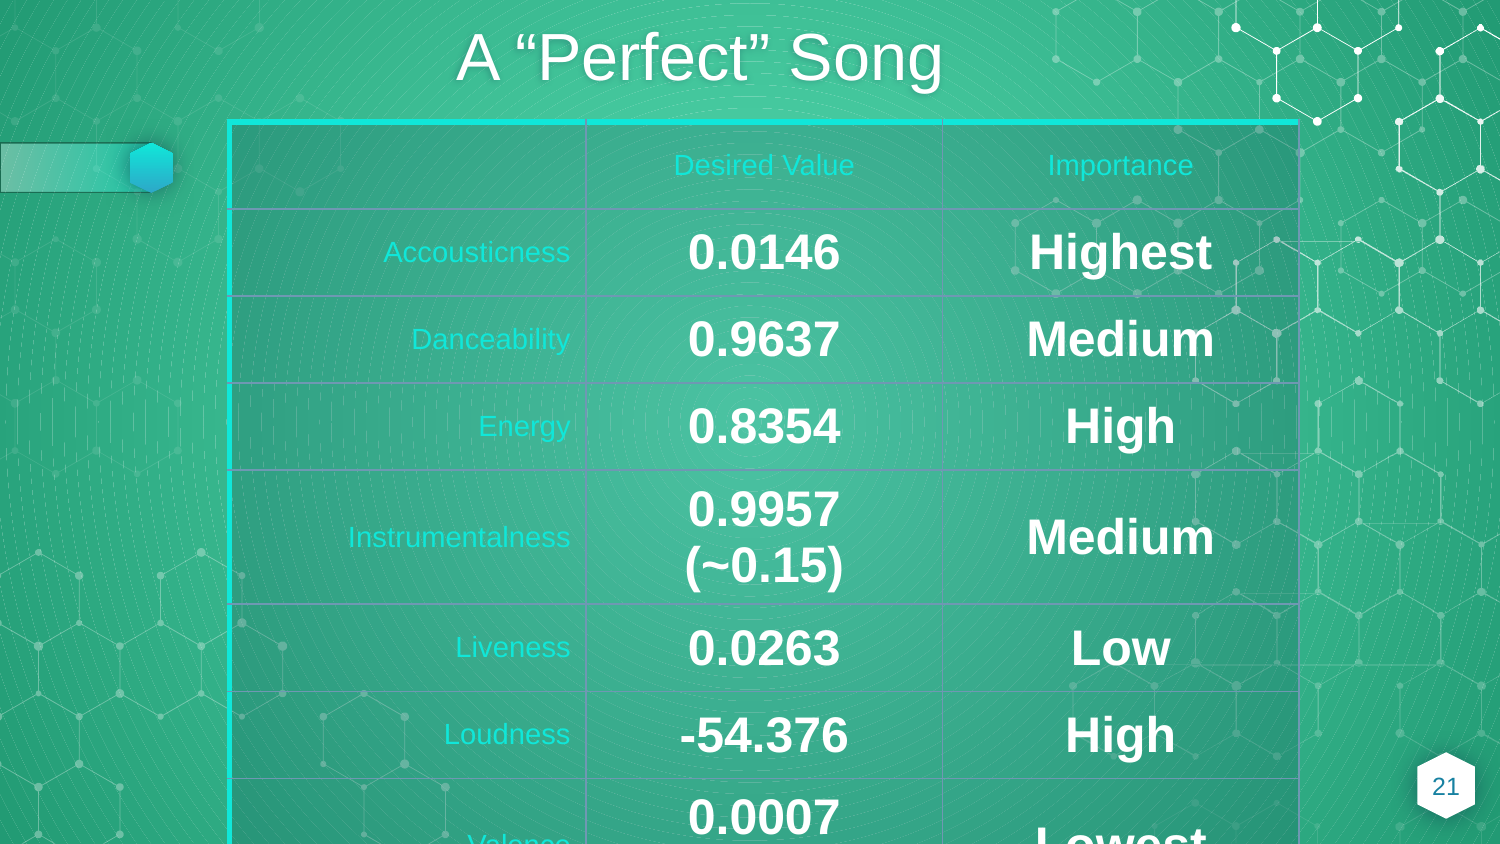

# A “Perfect” Song
|  | Desired Value | Importance |
| --- | --- | --- |
| Accousticness | 0.0146 | Highest |
| Danceability | 0.9637 | Medium |
| Energy | 0.8354 | High |
| Instrumentalness | 0.9957 (~0.15) | Medium |
| Liveness | 0.0263 | Low |
| Loudness | -54.376 | High |
| Valence | 0.0007 (~0.35) | Lowest |
21